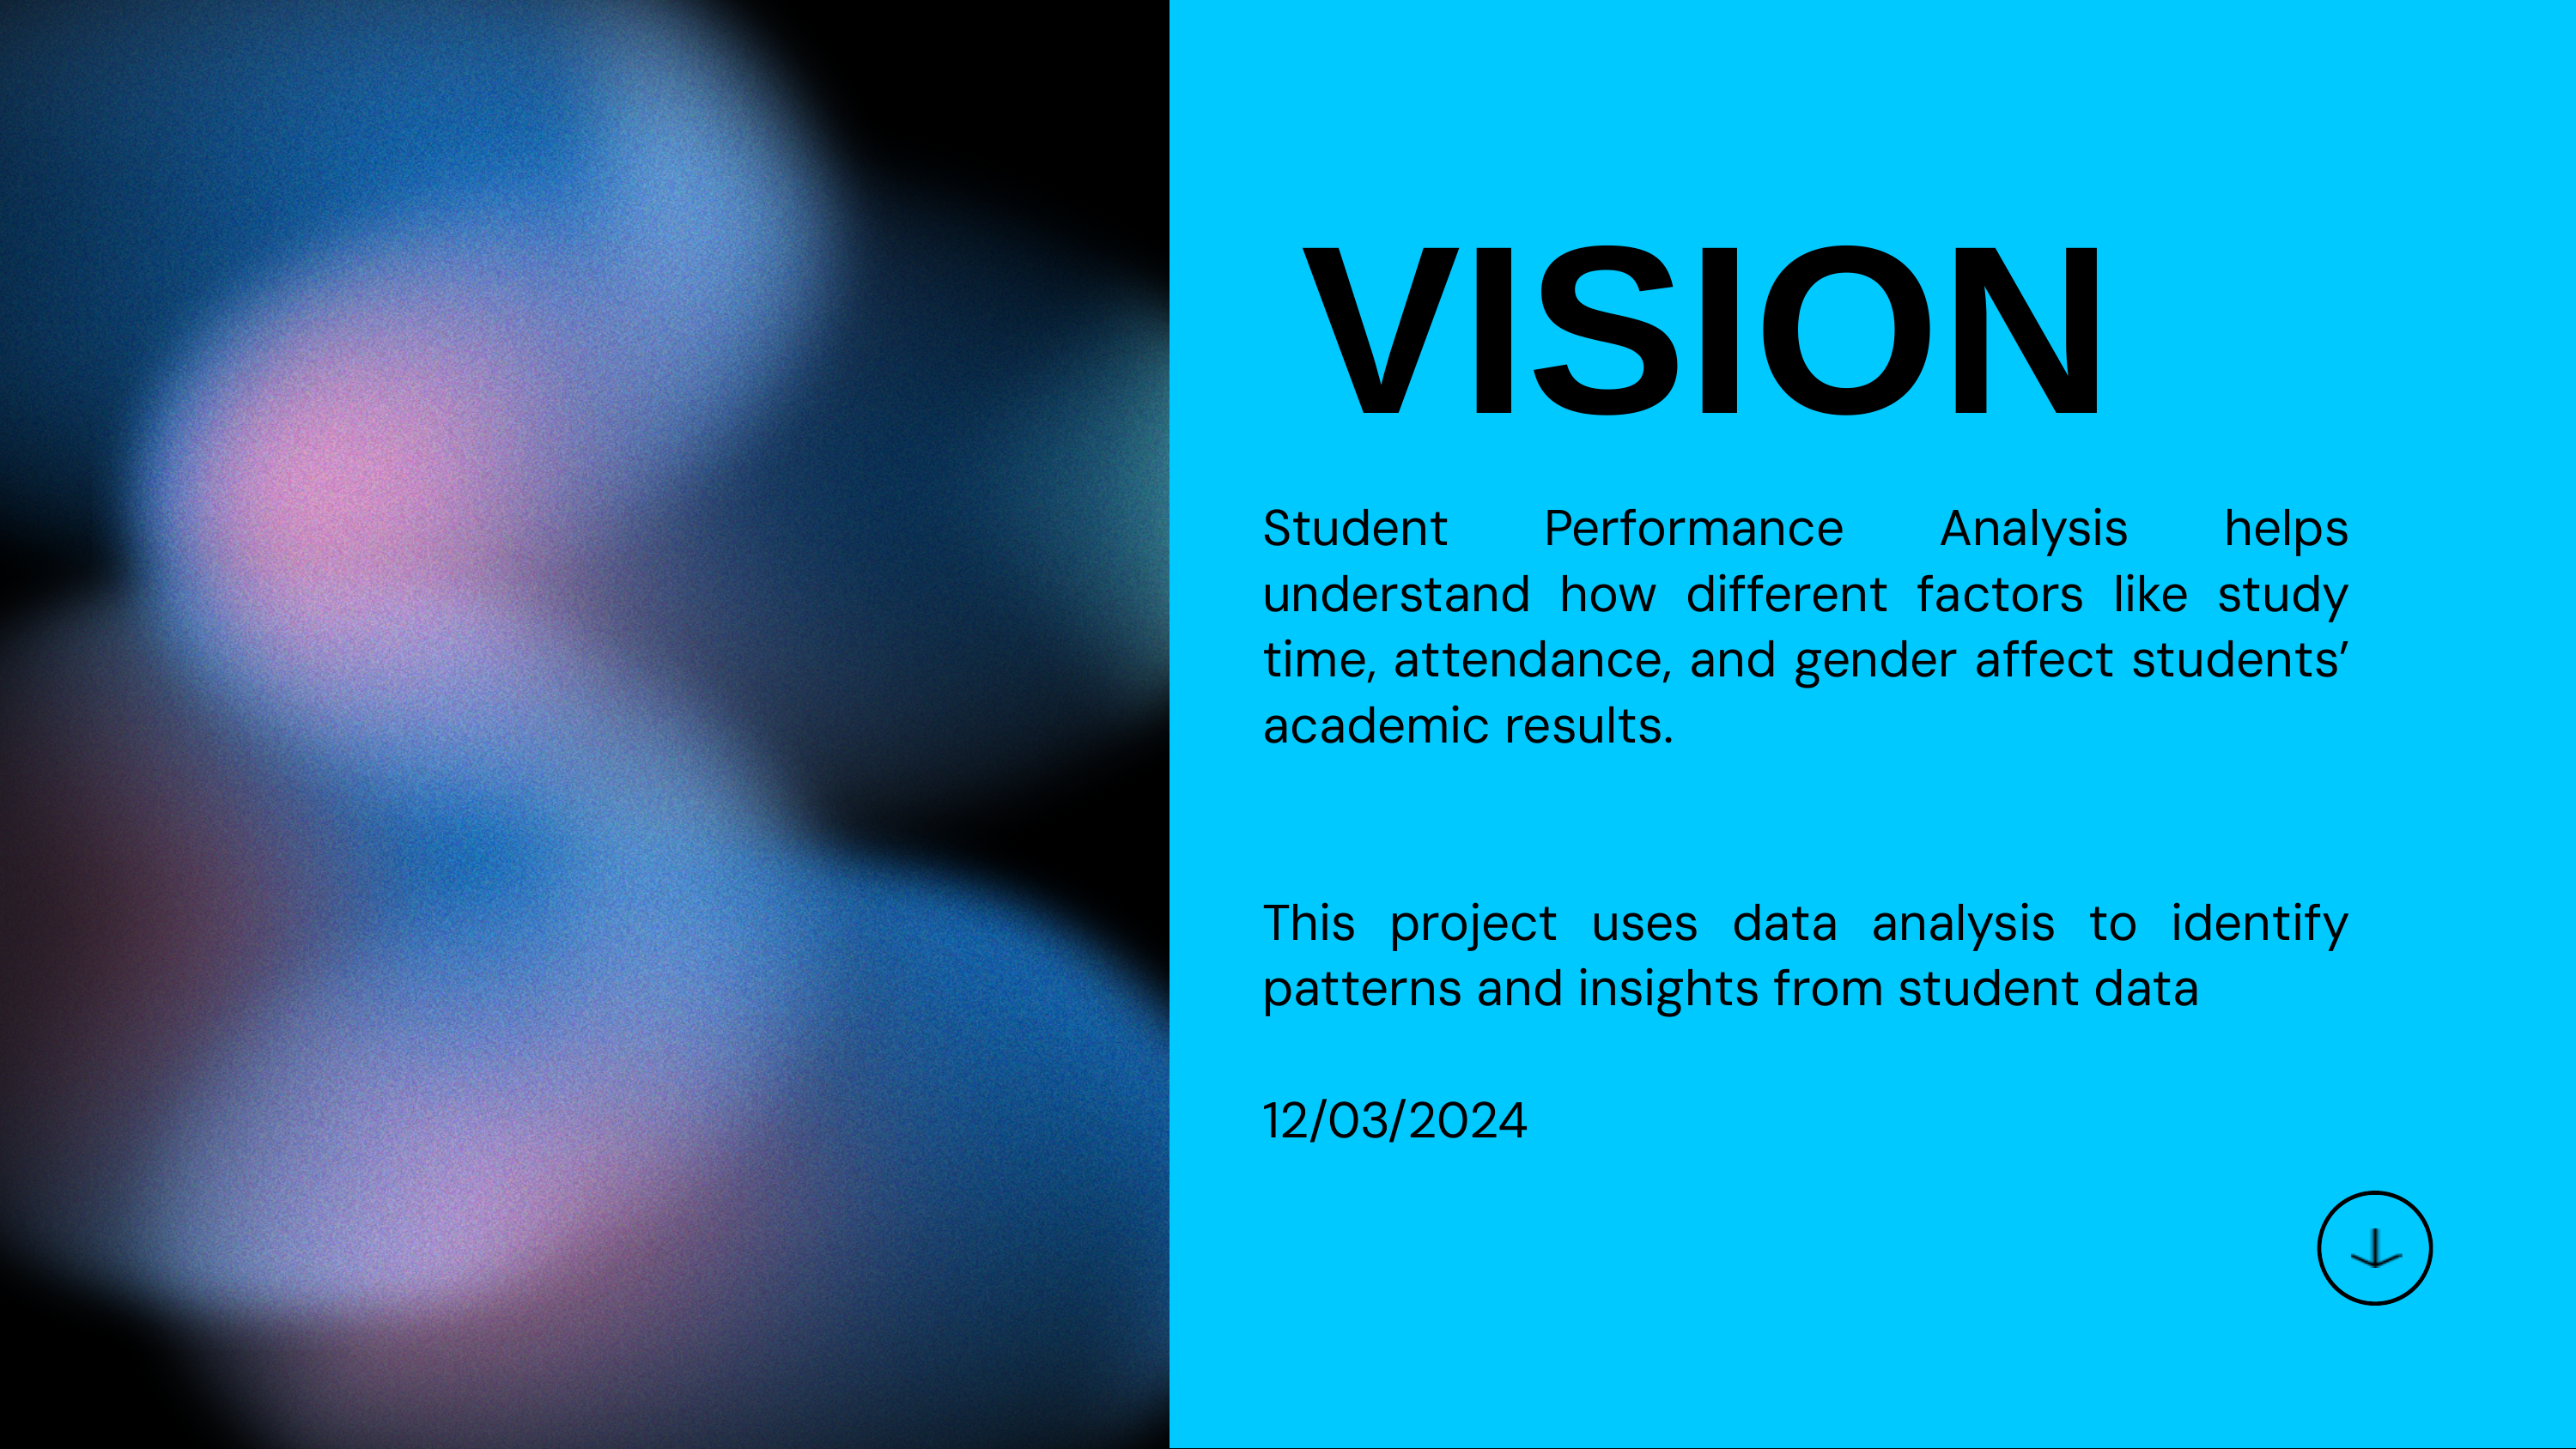

VISION
Student Performance Analysis helps understand how different factors like study time, attendance, and gender affect students’ academic results.

This project uses data analysis to identify patterns and insights from student data

12/03/2024